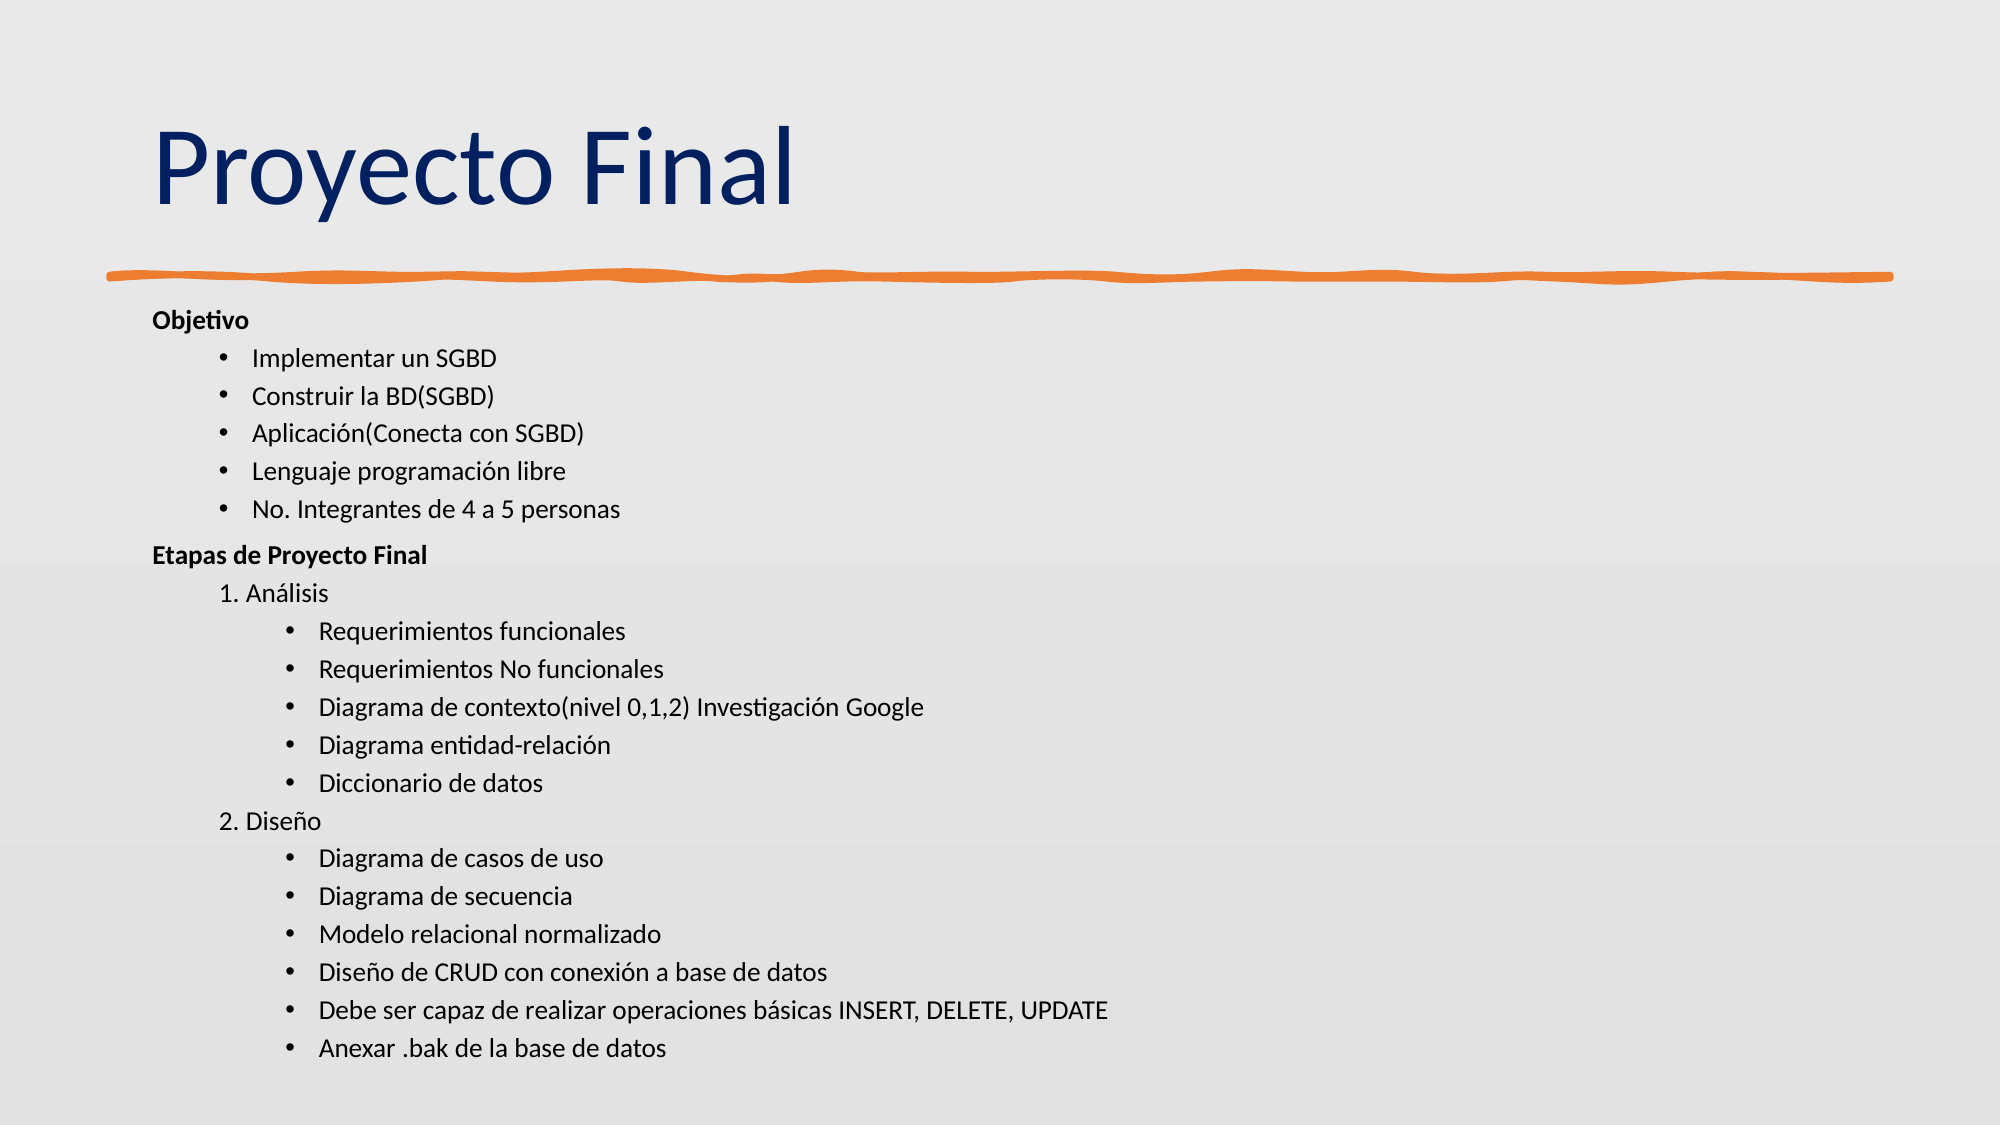

# Proyecto Final

Objetivo
Implementar un SGBD
Construir la BD(SGBD)
Aplicación(Conecta con SGBD)
Lenguaje programación libre
No. Integrantes de 4 a 5 personas
Etapas de Proyecto Final
1. Análisis
Requerimientos funcionales
Requerimientos No funcionales
Diagrama de contexto(nivel 0,1,2) Investigación Google
Diagrama entidad-relación
Diccionario de datos
2. Diseño
Diagrama de casos de uso
Diagrama de secuencia
Modelo relacional normalizado
Diseño de CRUD con conexión a base de datos
Debe ser capaz de realizar operaciones básicas INSERT, DELETE, UPDATE
Anexar .bak de la base de datos